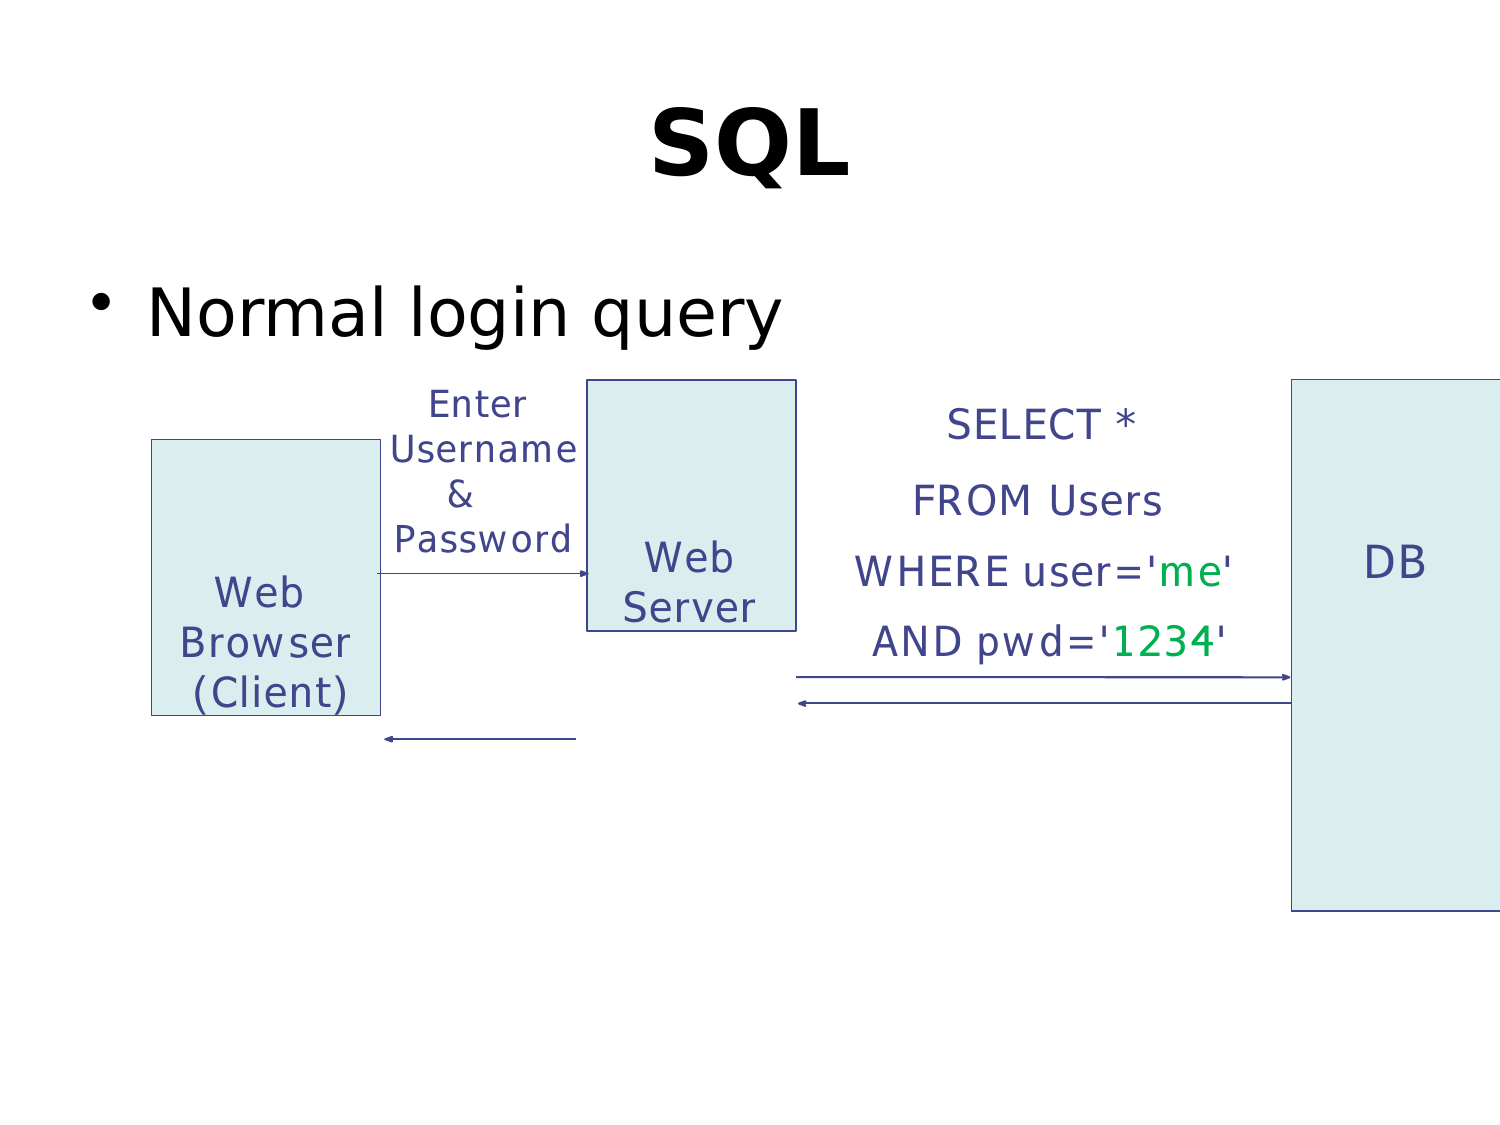

# SQL
Normal login query

Enter  Username  &      Password
| SELECT \* FROM Users WHERE user='me' AND pwd='1234' | DB |
| --- | --- |
|  |  |

Web  Browser  (Client)

Web  Server